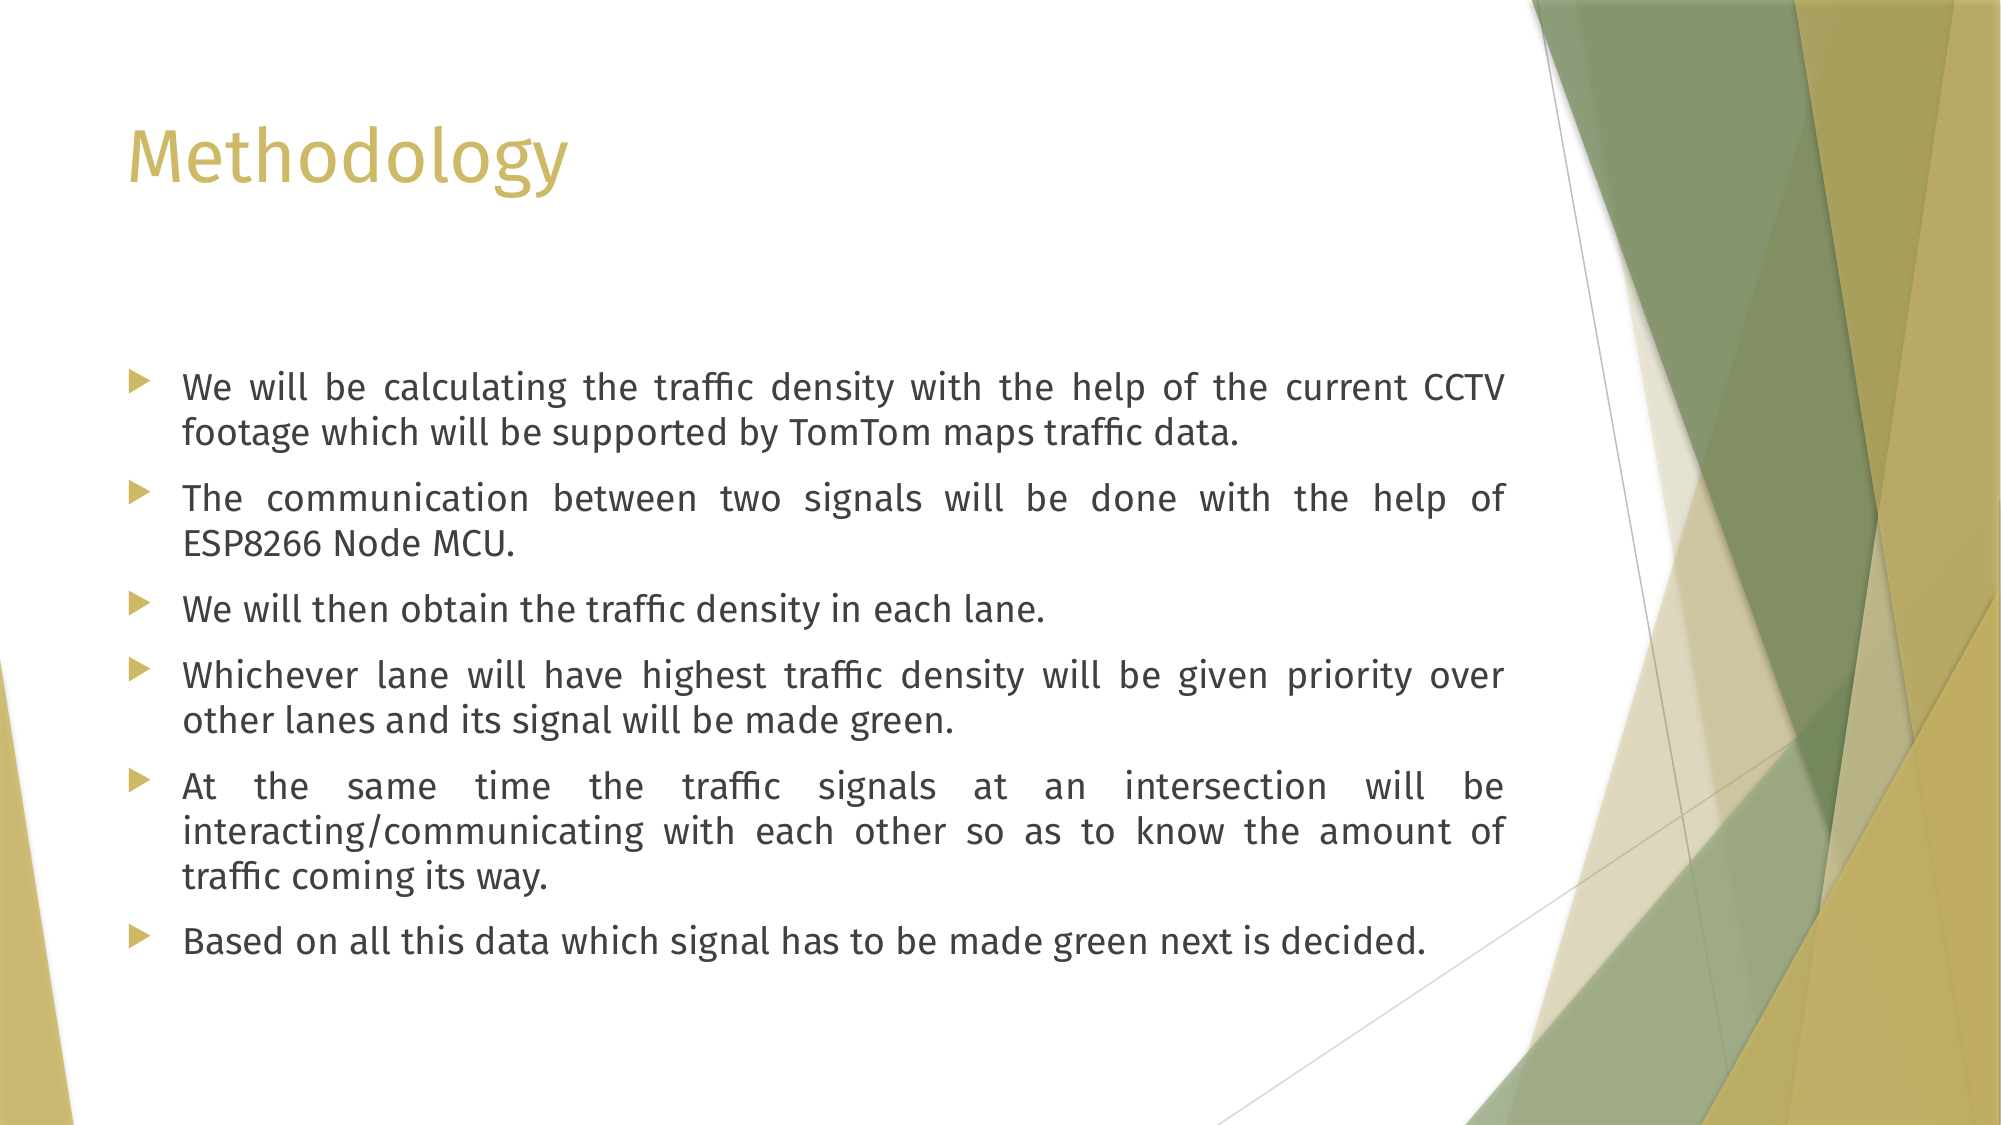

# Methodology
We will be calculating the traffic density with the help of the current CCTV footage which will be supported by TomTom maps traffic data.
The communication between two signals will be done with the help of ESP8266 Node MCU.
We will then obtain the traffic density in each lane.
Whichever lane will have highest traffic density will be given priority over other lanes and its signal will be made green.
At the same time the traffic signals at an intersection will be interacting/communicating with each other so as to know the amount of traffic coming its way.
Based on all this data which signal has to be made green next is decided.